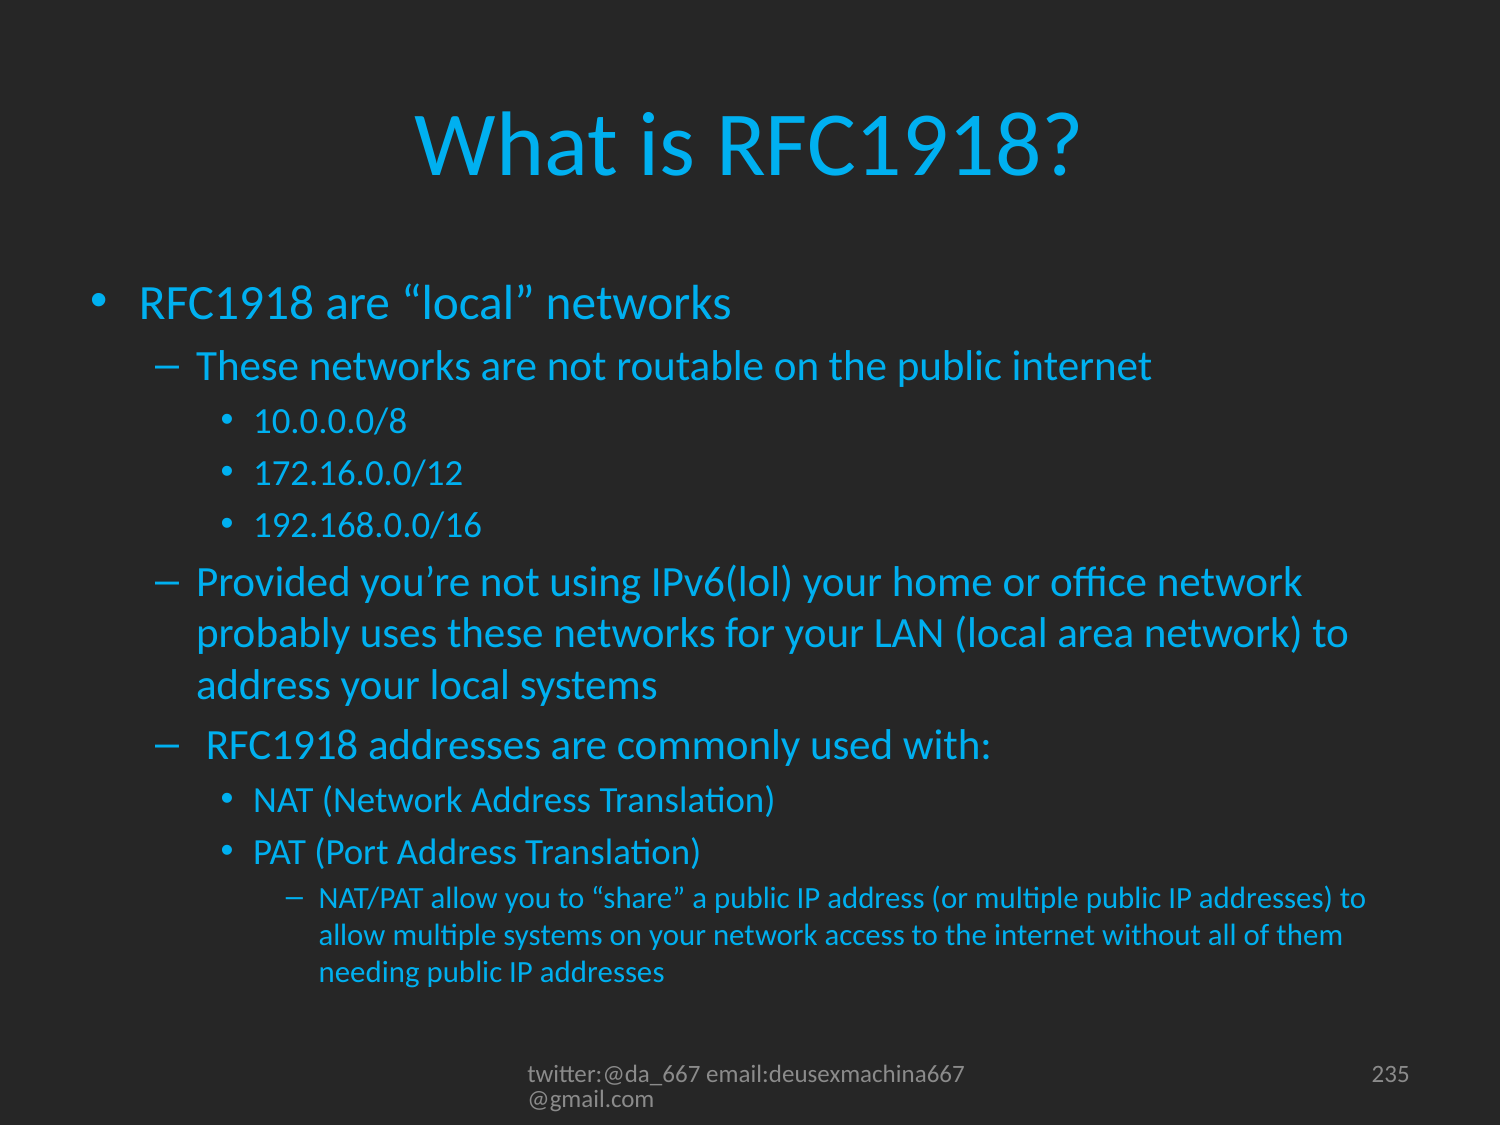

# What is RFC1918?
RFC1918 are “local” networks
These networks are not routable on the public internet
10.0.0.0/8
172.16.0.0/12
192.168.0.0/16
Provided you’re not using IPv6(lol) your home or office network probably uses these networks for your LAN (local area network) to address your local systems
 RFC1918 addresses are commonly used with:
NAT (Network Address Translation)
PAT (Port Address Translation)
NAT/PAT allow you to “share” a public IP address (or multiple public IP addresses) to allow multiple systems on your network access to the internet without all of them needing public IP addresses

twitter:@da_667 email:deusexmachina667@gmail.com
235